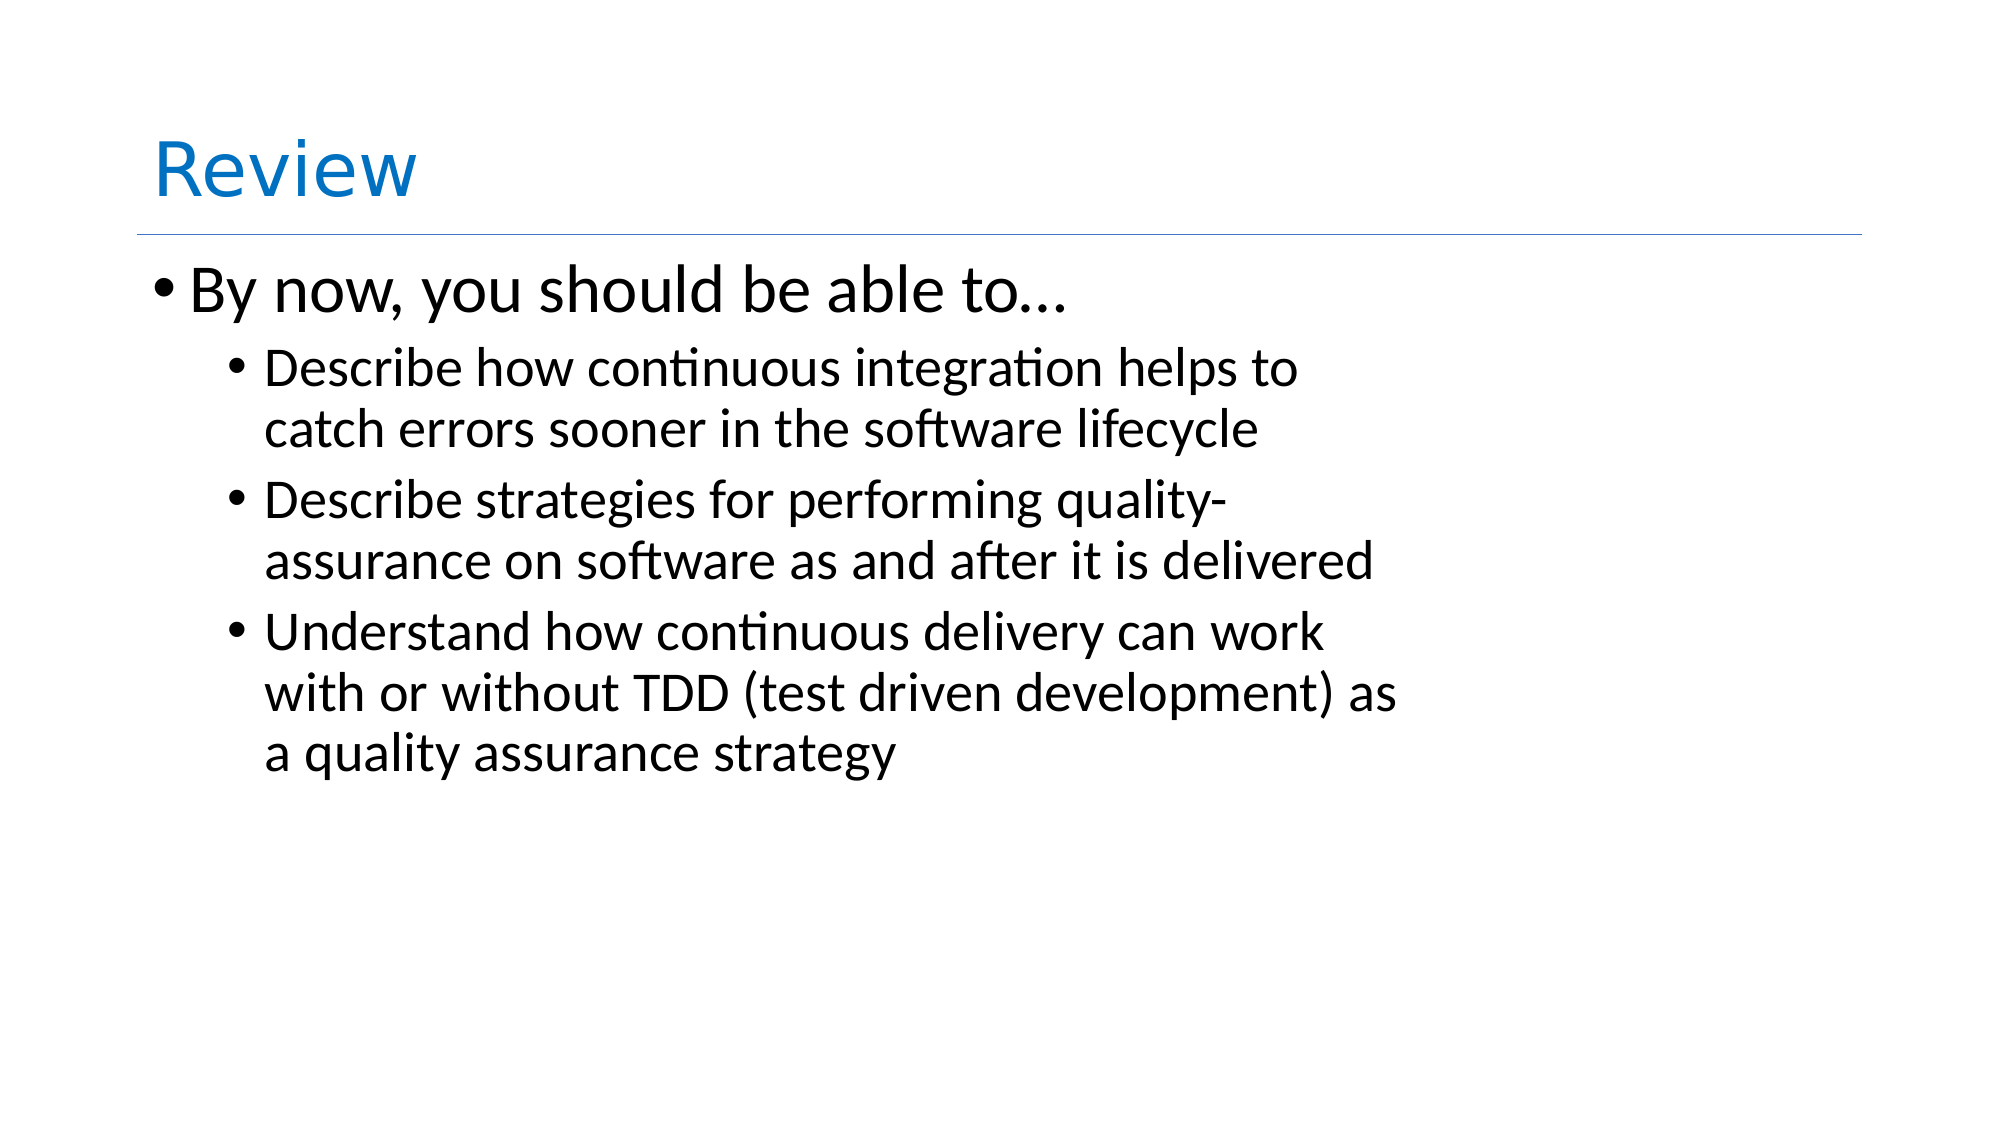

# Review
By now, you should be able to…
Describe how continuous integration helps to catch errors sooner in the software lifecycle
Describe strategies for performing quality-assurance on software as and after it is delivered
Understand how continuous delivery can work with or without TDD (test driven development) as a quality assurance strategy